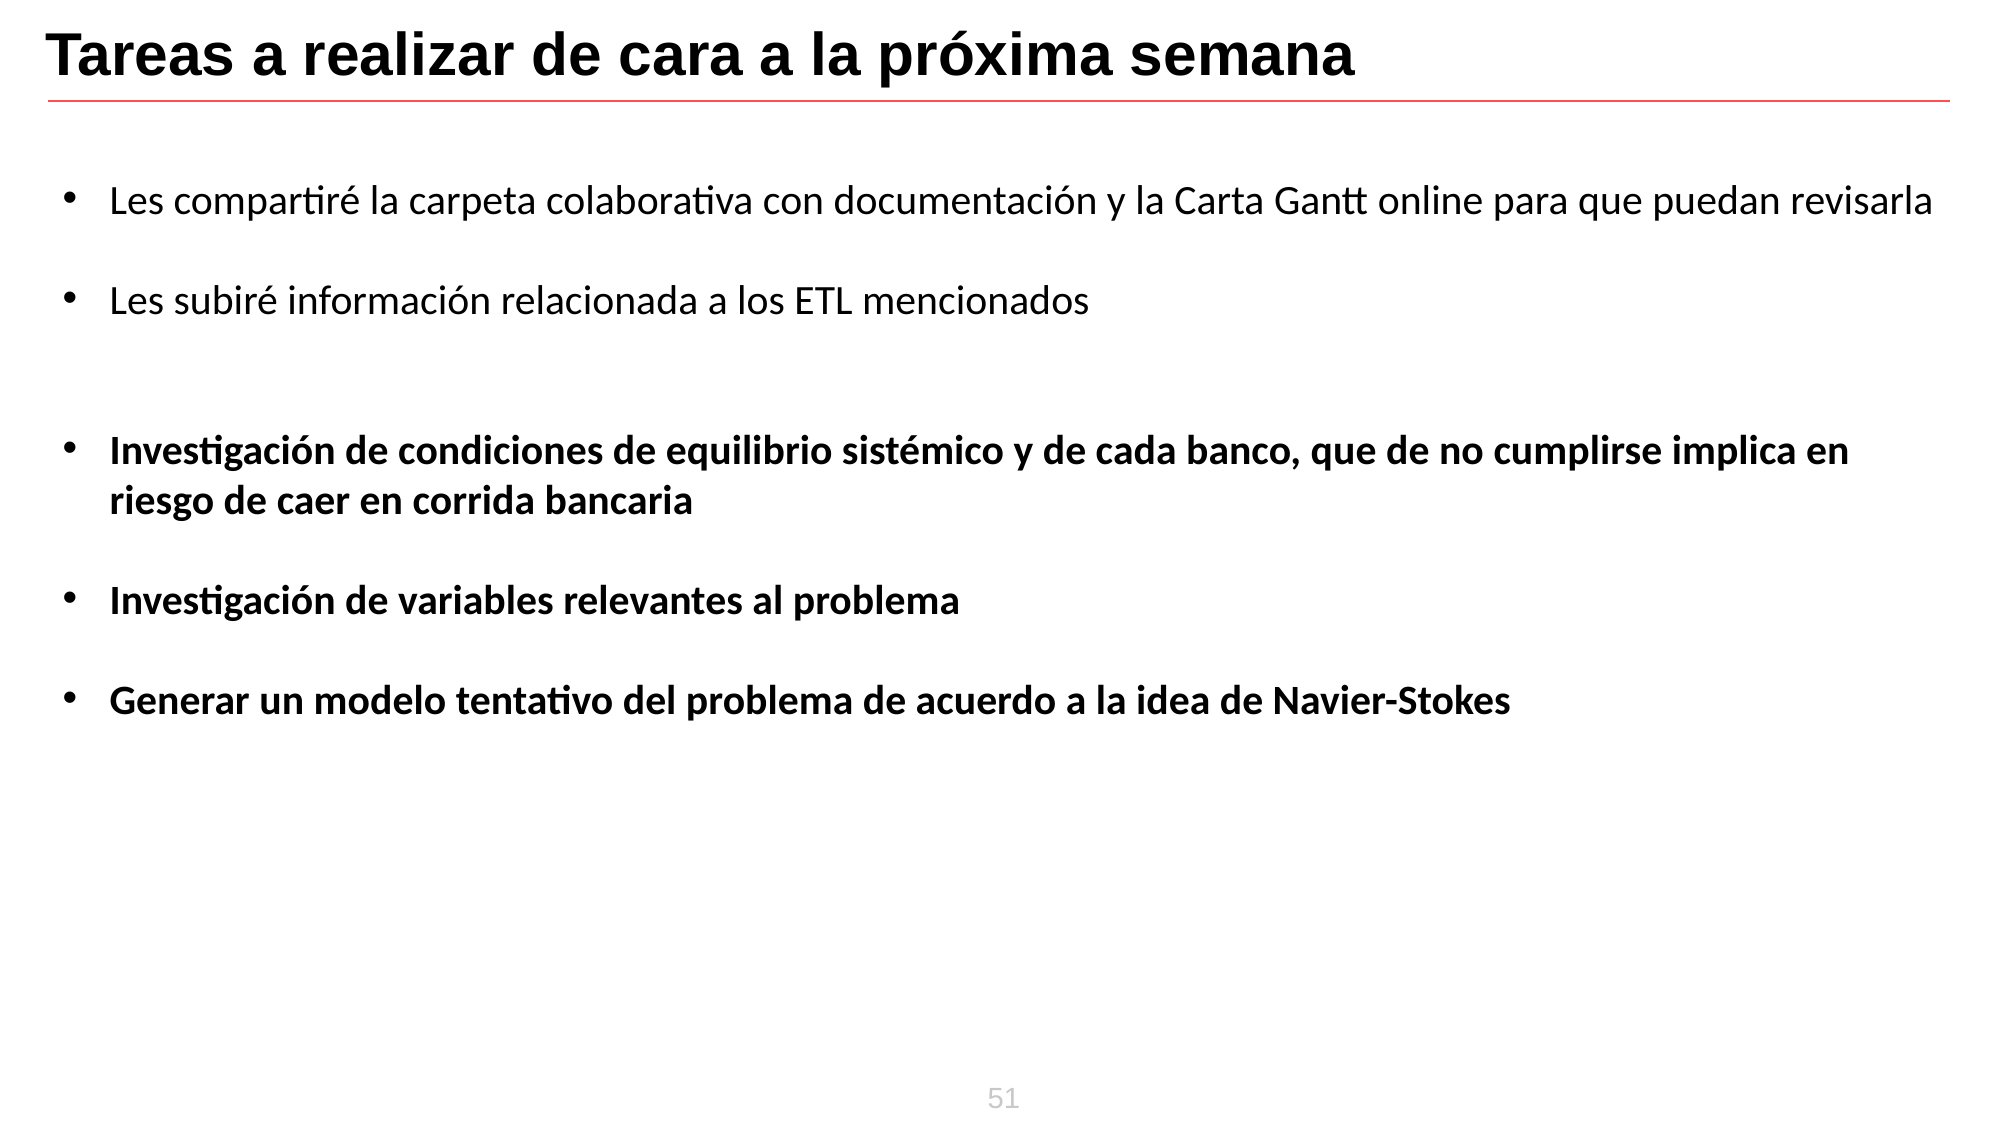

# Tareas a realizar de cara a la próxima semana

Les compartiré la carpeta colaborativa con documentación y la Carta Gantt online para que puedan revisarla

Les subiré información relacionada a los ETL mencionados

Investigación de condiciones de equilibrio sistémico y de cada banco, que de no cumplirse implica en riesgo de caer en corrida bancaria

Investigación de variables relevantes al problema

Generar un modelo tentativo del problema de acuerdo a la idea de Navier-Stokes

51